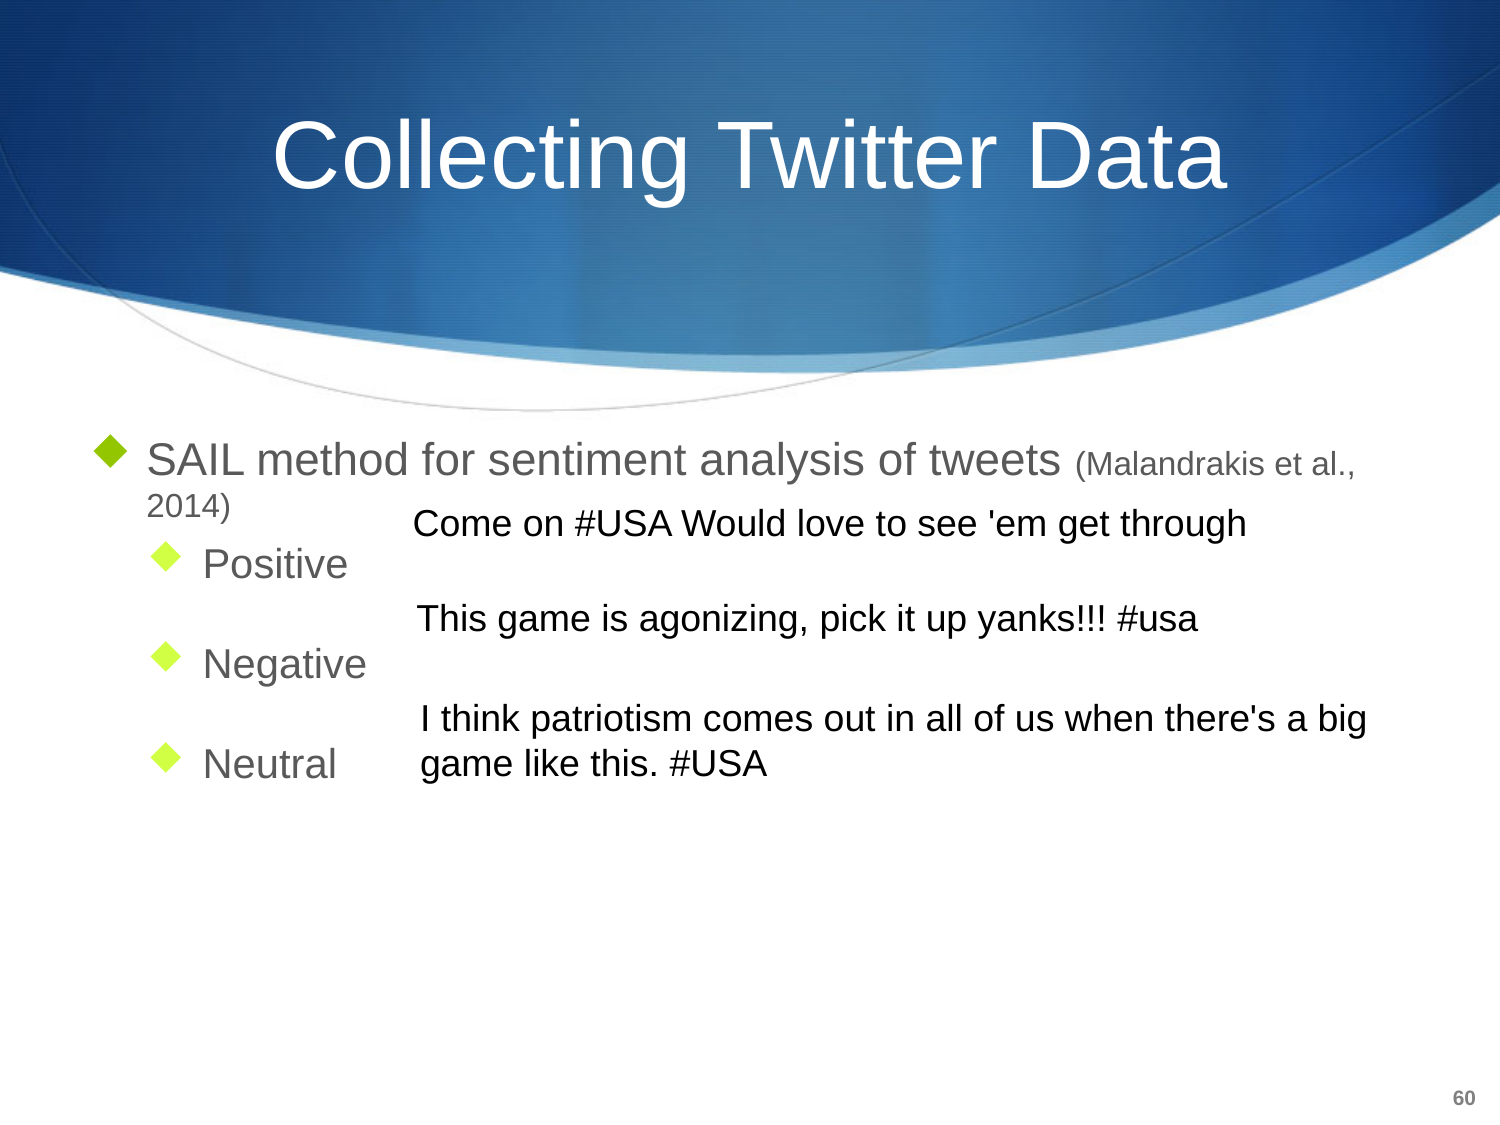

Collecting Twitter Data
SAIL method for sentiment analysis of tweets (Malandrakis et al., 2014)
Positive
Negative
Neutral
Come on #USA Would love to see 'em get through
This game is agonizing, pick it up yanks!!! #usa
I think patriotism comes out in all of us when there's a big game like this. #USA
60